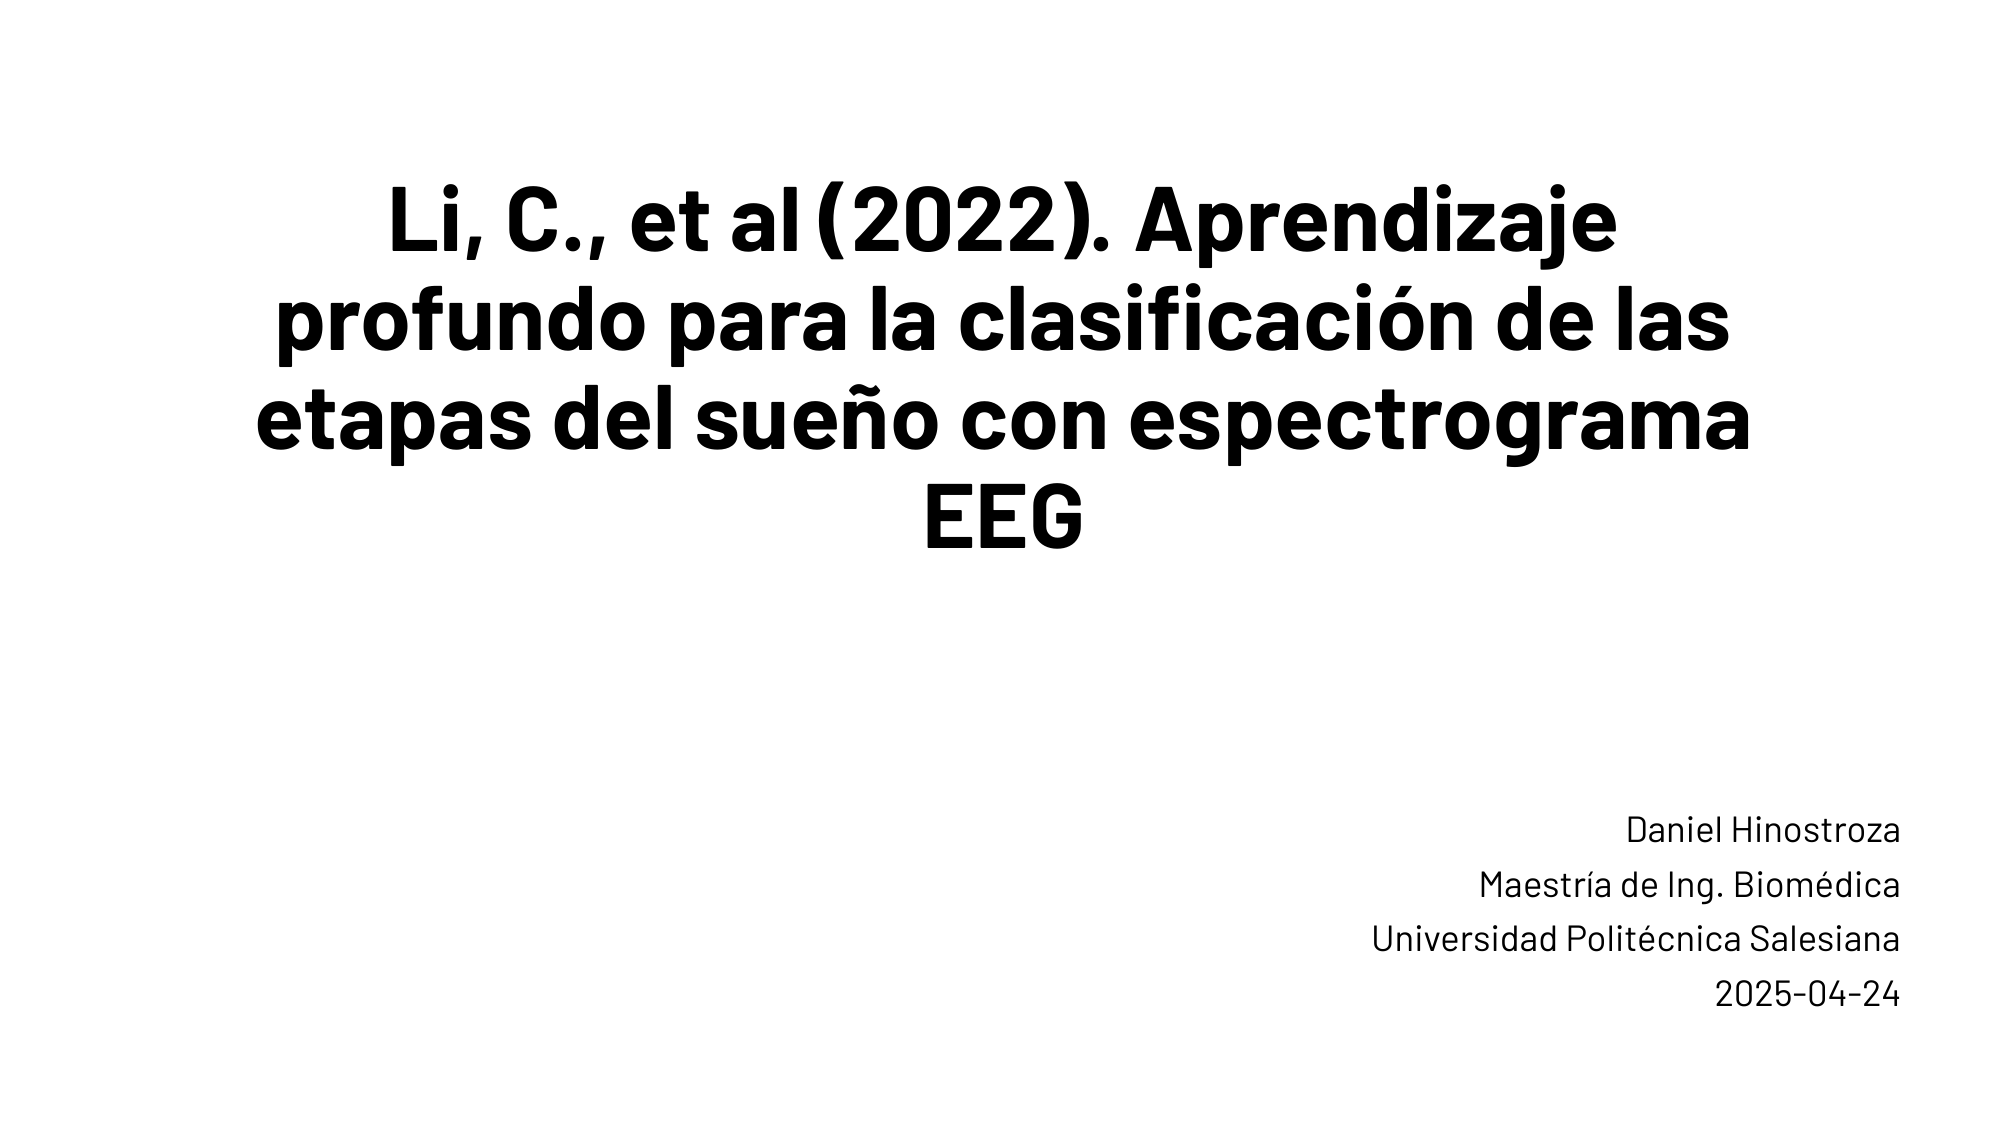

# Li, C., et al (2022). Aprendizaje profundo para la clasificación de las etapas del sueño con espectrograma EEG
Daniel Hinostroza
Maestría de Ing. Biomédica
Universidad Politécnica Salesiana
2025-04-24